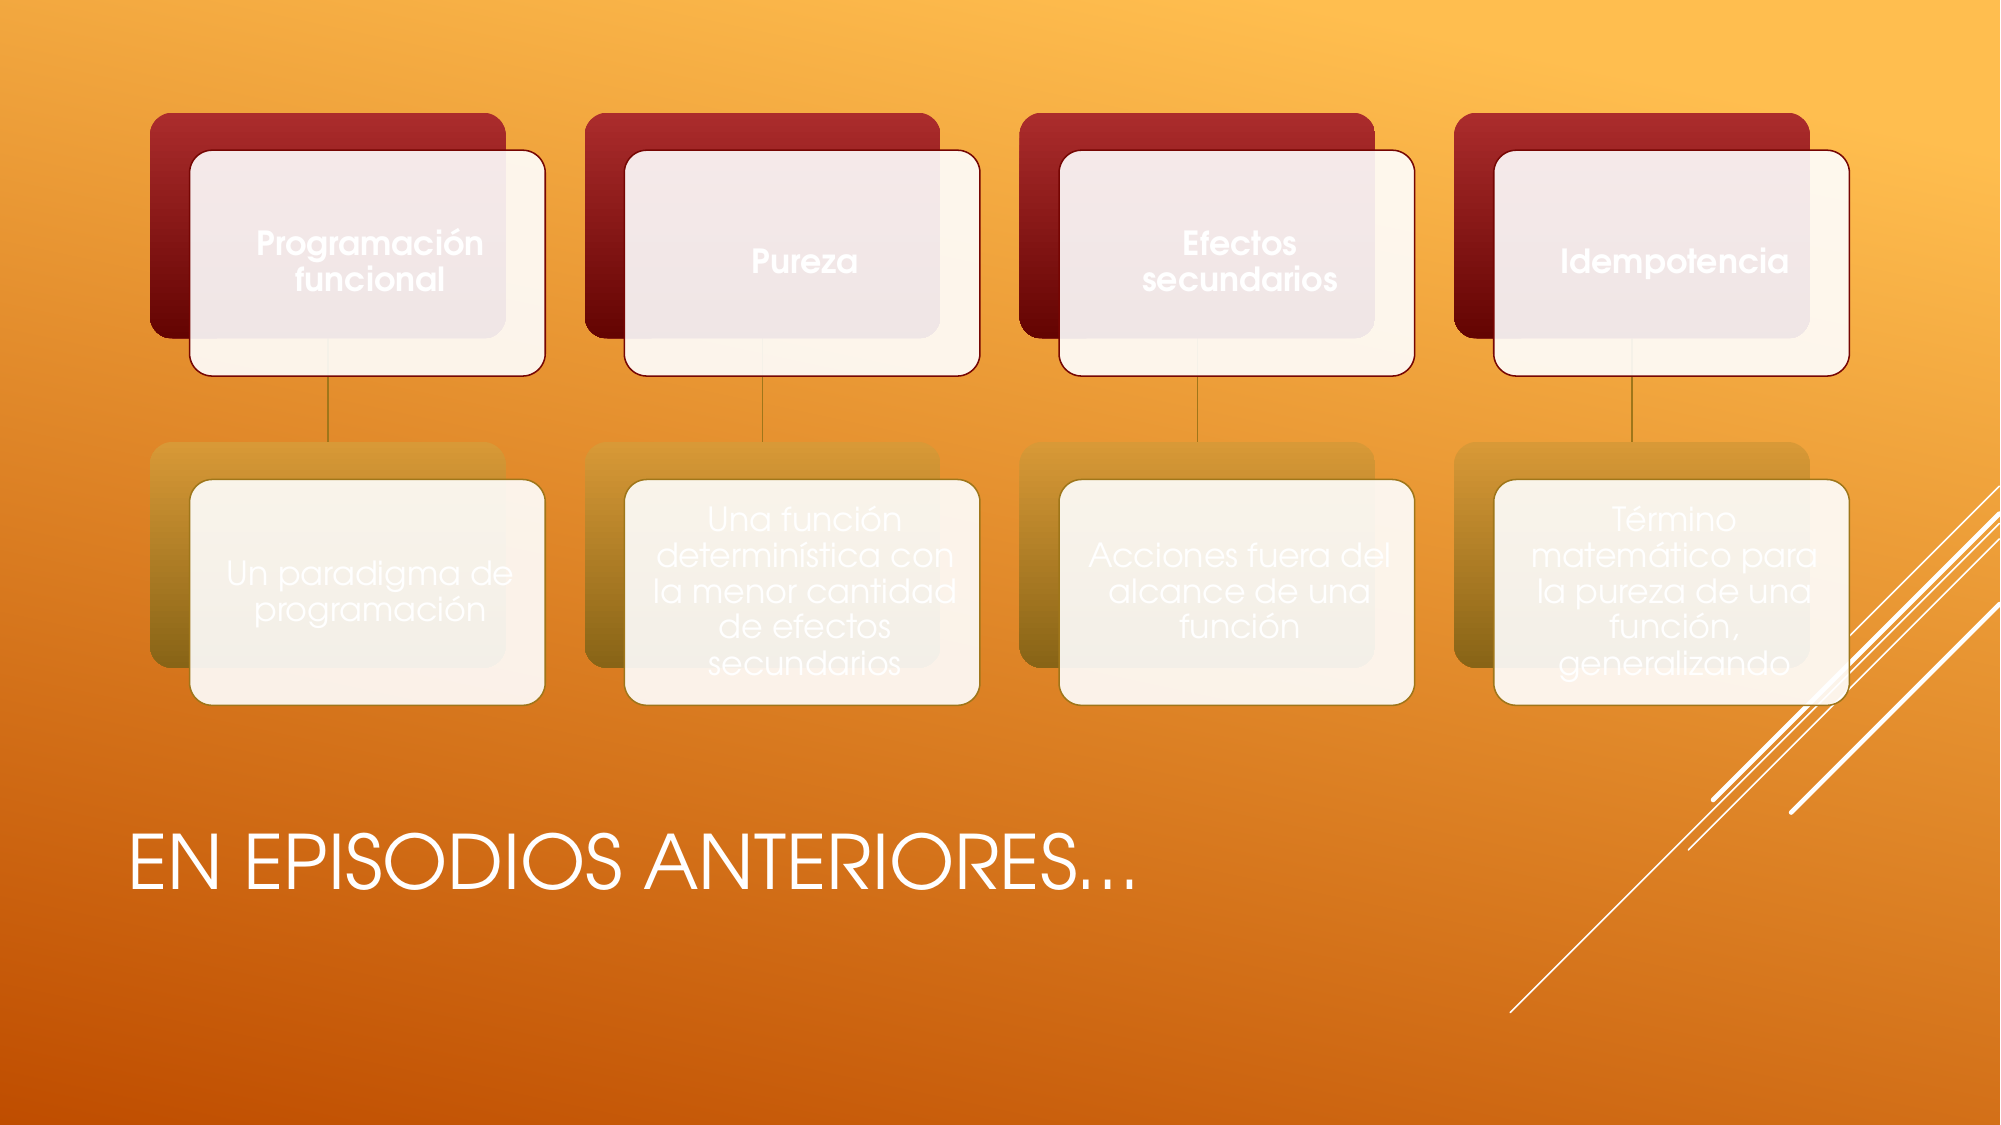

Programación funcional
Un paradigma de programación
Pureza
Una función determinística con la menor cantidad de efectos secundarios
Efectos secundarios
Acciones fuera del alcance de una función
Idempotencia
Término matemático para la pureza de una función, generalizando
# En episodios anteriores…